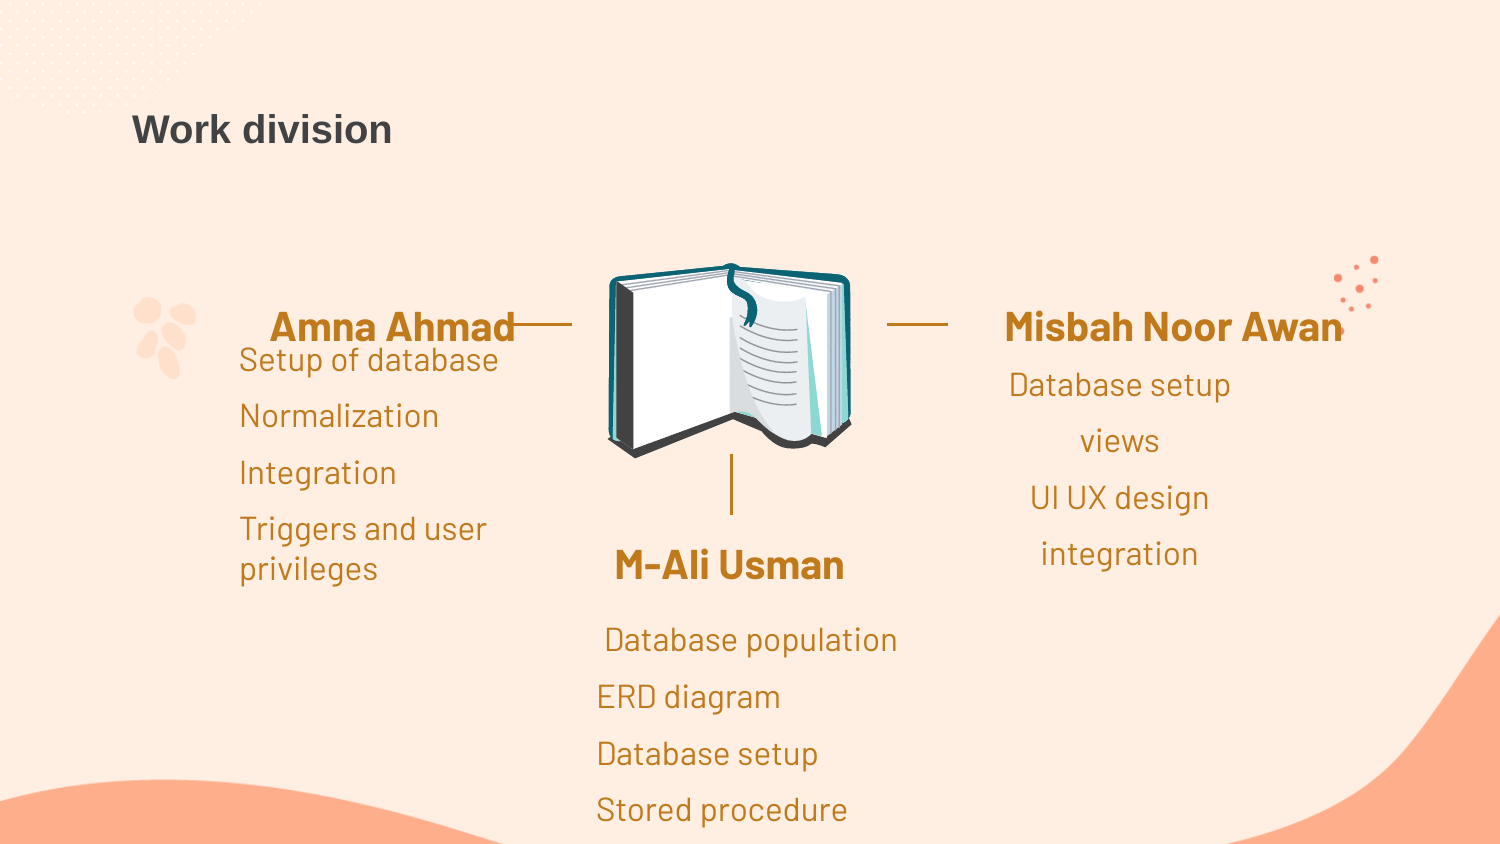

# Work division

Amna Ahmad
Misbah Noor Awan

Setup of database
Normalization
Integration
Triggers and user privileges

Database setup
views
UI UX design
integration

M-Ali Usman

Database population
ERD diagram
Database setup
Stored procedure